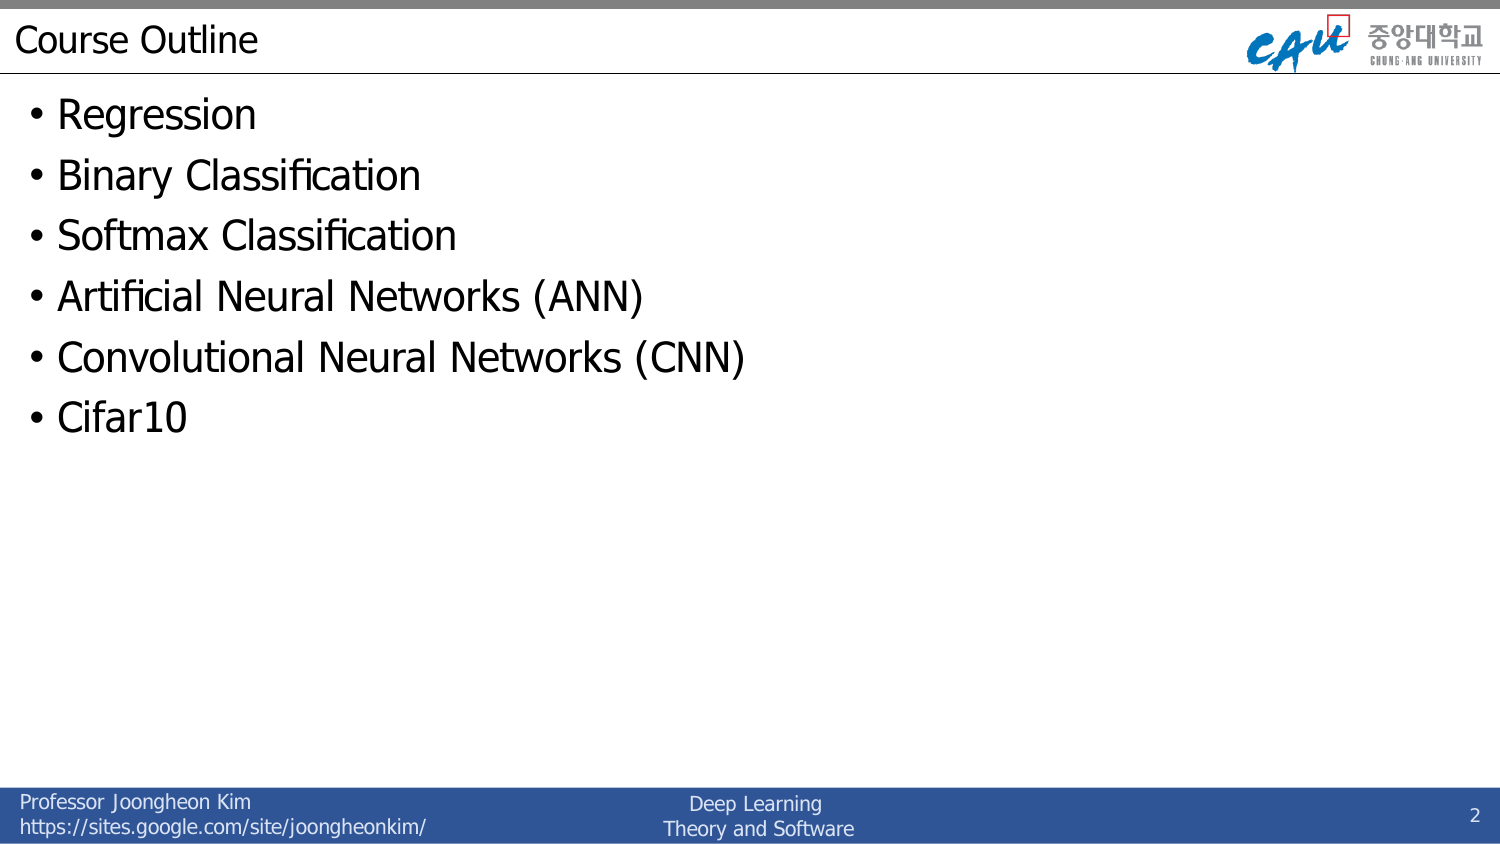

# Course Outline
Regression
Binary Classification
Softmax Classification
Artificial Neural Networks (ANN)
Convolutional Neural Networks (CNN)
Cifar10
2